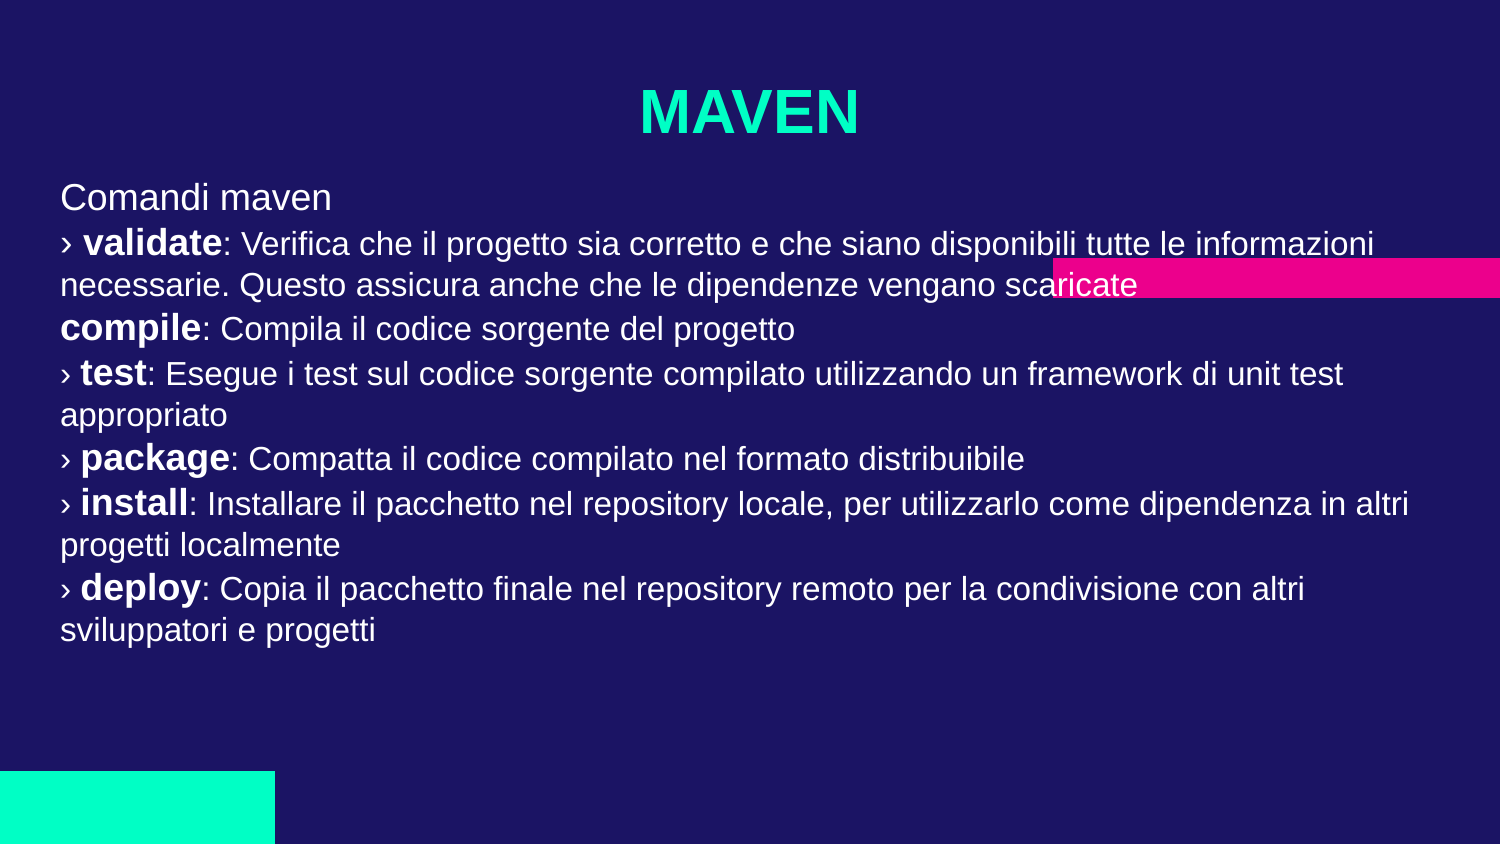

# MAVEN
Comandi maven
› validate: Verifica che il progetto sia corretto e che siano disponibili tutte le informazioni necessarie. Questo assicura anche che le dipendenze vengano scaricate
compile: Compila il codice sorgente del progetto
› test: Esegue i test sul codice sorgente compilato utilizzando un framework di unit test appropriato
› package: Compatta il codice compilato nel formato distribuibile
› install: Installare il pacchetto nel repository locale, per utilizzarlo come dipendenza in altri progetti localmente
› deploy: Copia il pacchetto finale nel repository remoto per la condivisione con altri sviluppatori e progetti